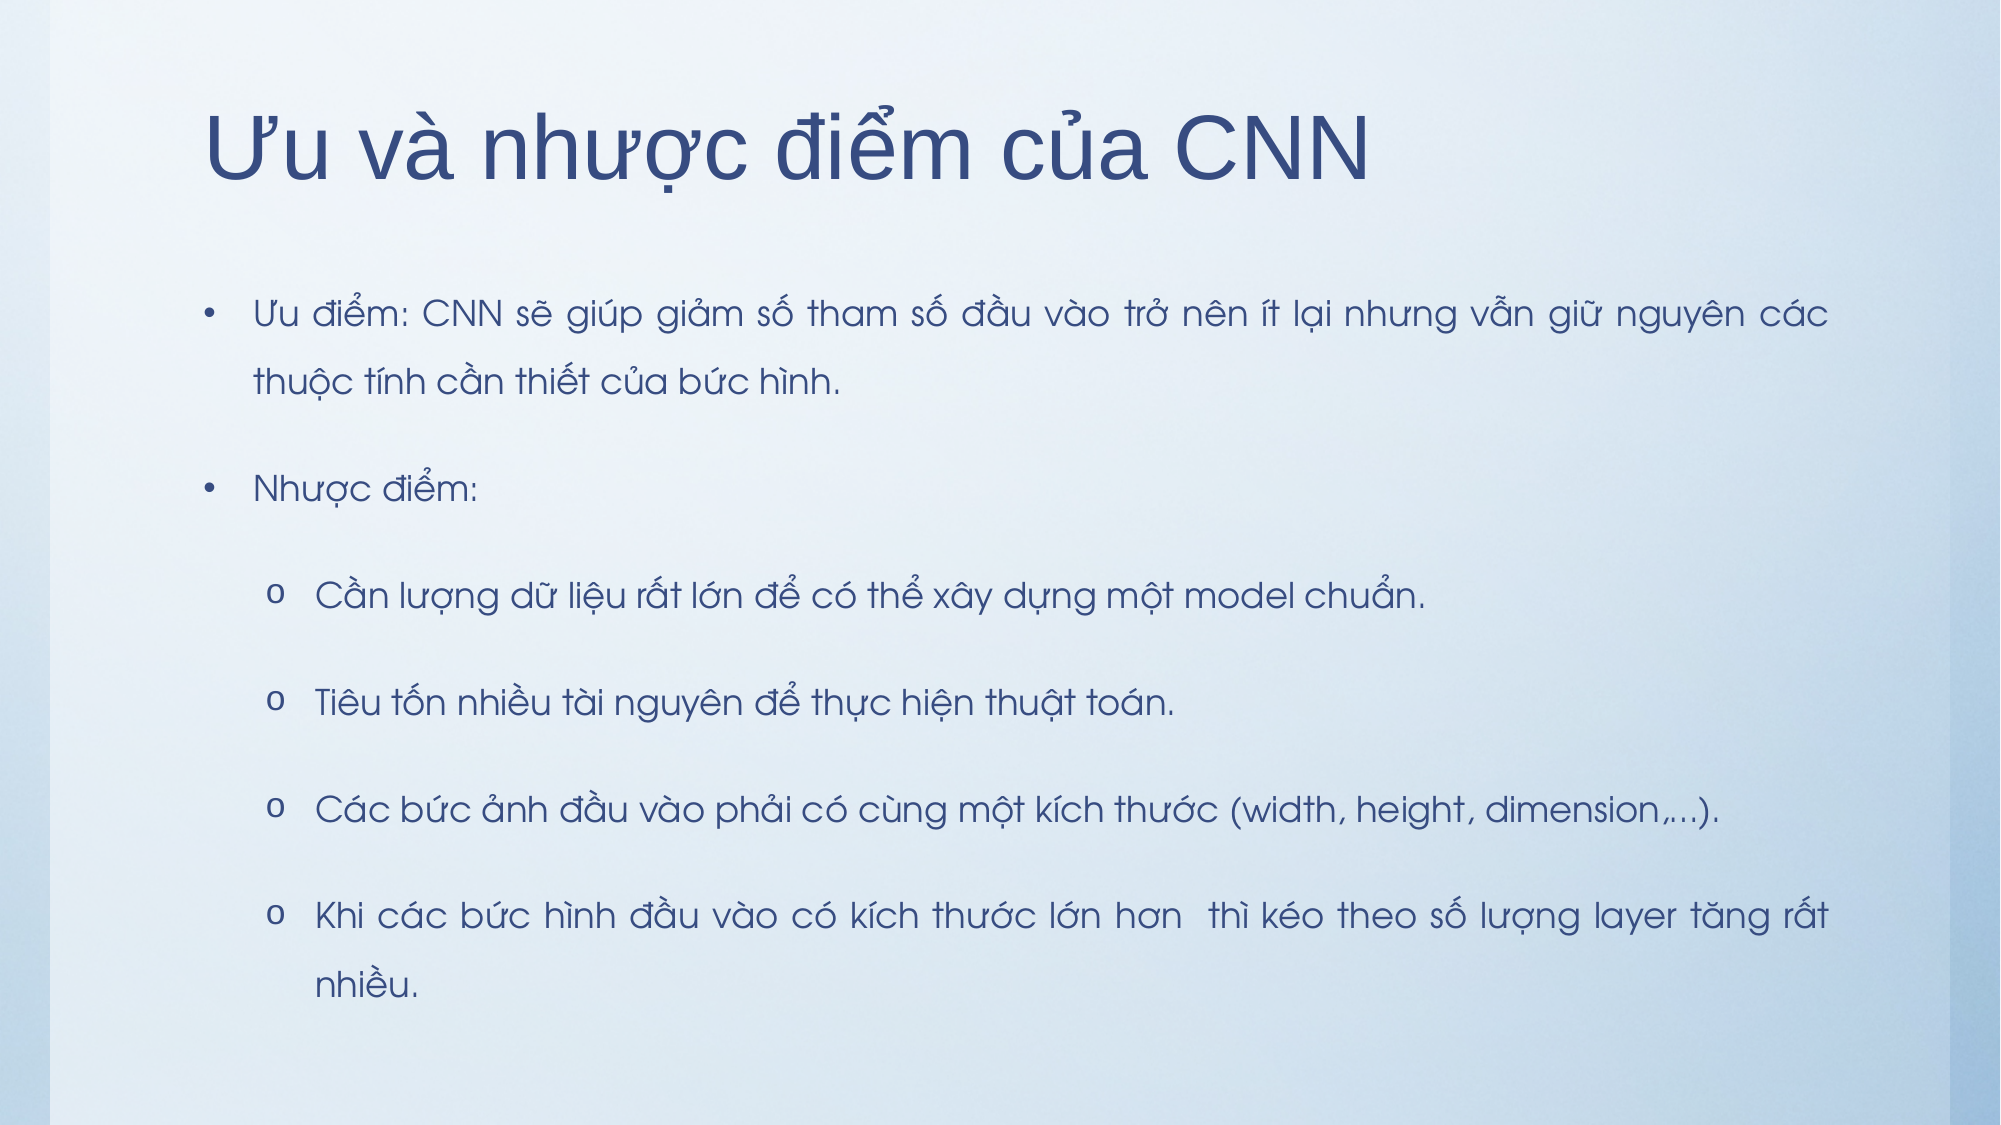

# Ưu và nhược điểm của CNN
Ưu điểm: CNN sẽ giúp giảm số tham số đầu vào trở nên ít lại nhưng vẫn giữ nguyên các thuộc tính cần thiết của bức hình.
Nhược điểm:
Cần lượng dữ liệu rất lớn để có thể xây dựng một model chuẩn.
Tiêu tốn nhiều tài nguyên để thực hiện thuật toán.
Các bức ảnh đầu vào phải có cùng một kích thước (width, height, dimension,…).
Khi các bức hình đầu vào có kích thước lớn hơn  thì kéo theo số lượng layer tăng rất nhiều.